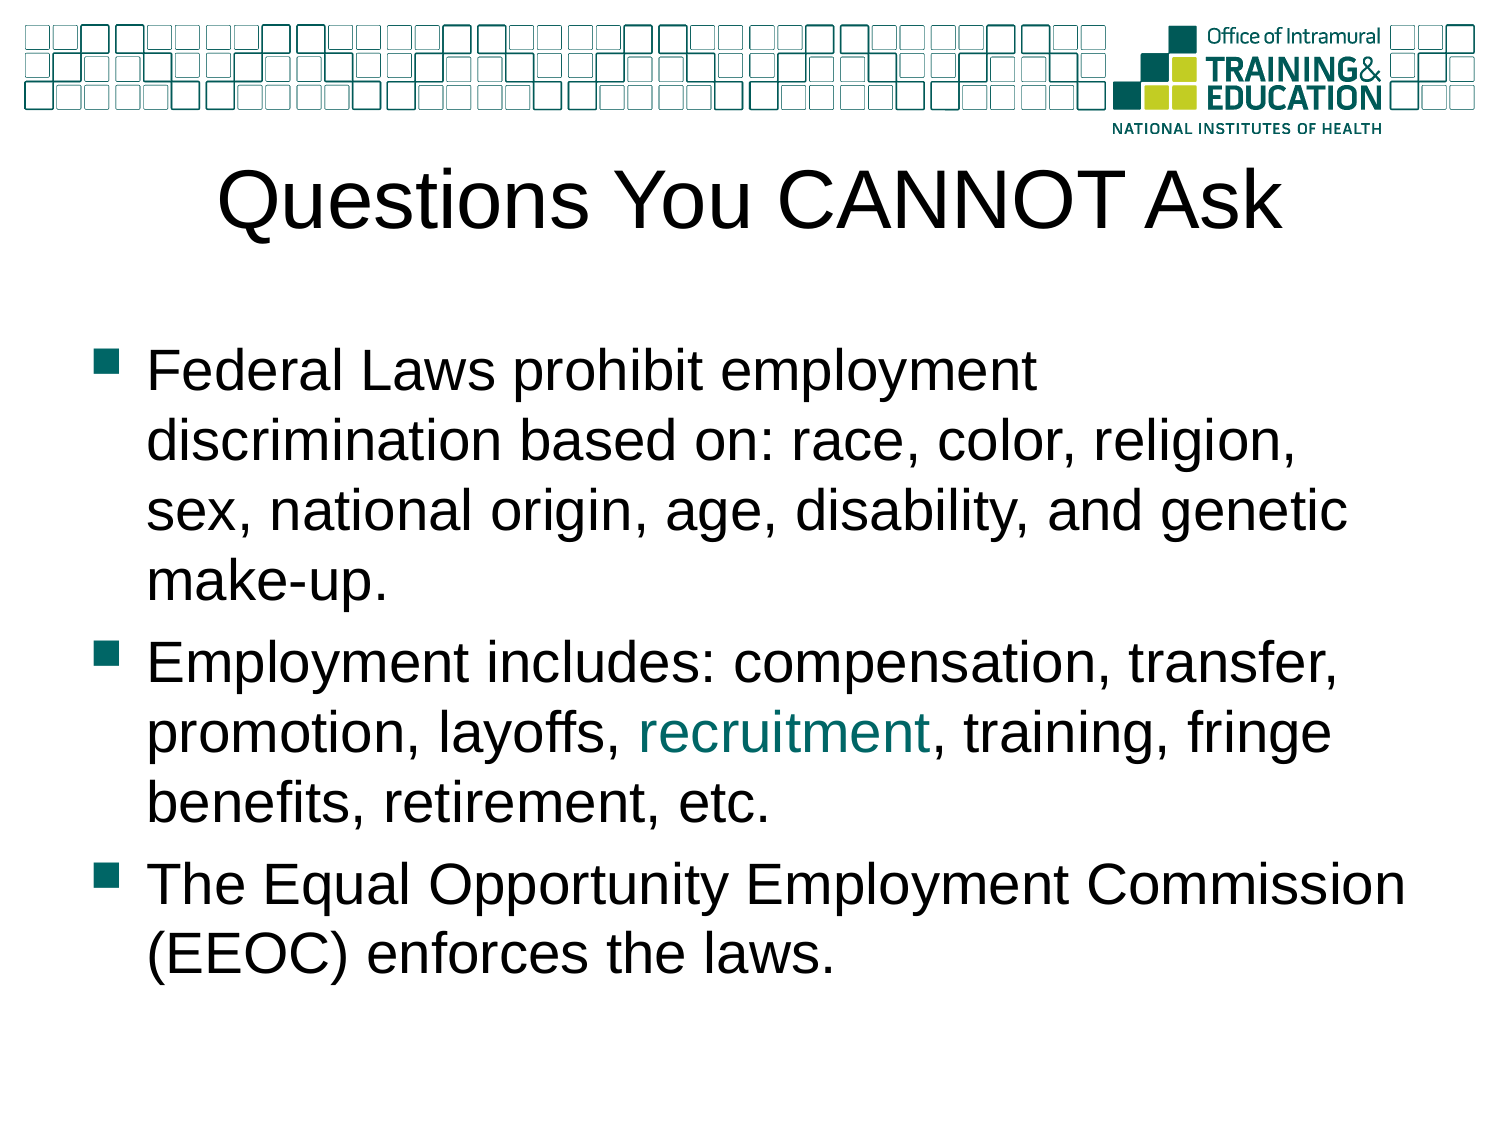

# Questions You CANNOT Ask
Federal Laws prohibit employment discrimination based on: race, color, religion, sex, national origin, age, disability, and genetic make-up.
Employment includes: compensation, transfer, promotion, layoffs, recruitment, training, fringe benefits, retirement, etc.
The Equal Opportunity Employment Commission (EEOC) enforces the laws.